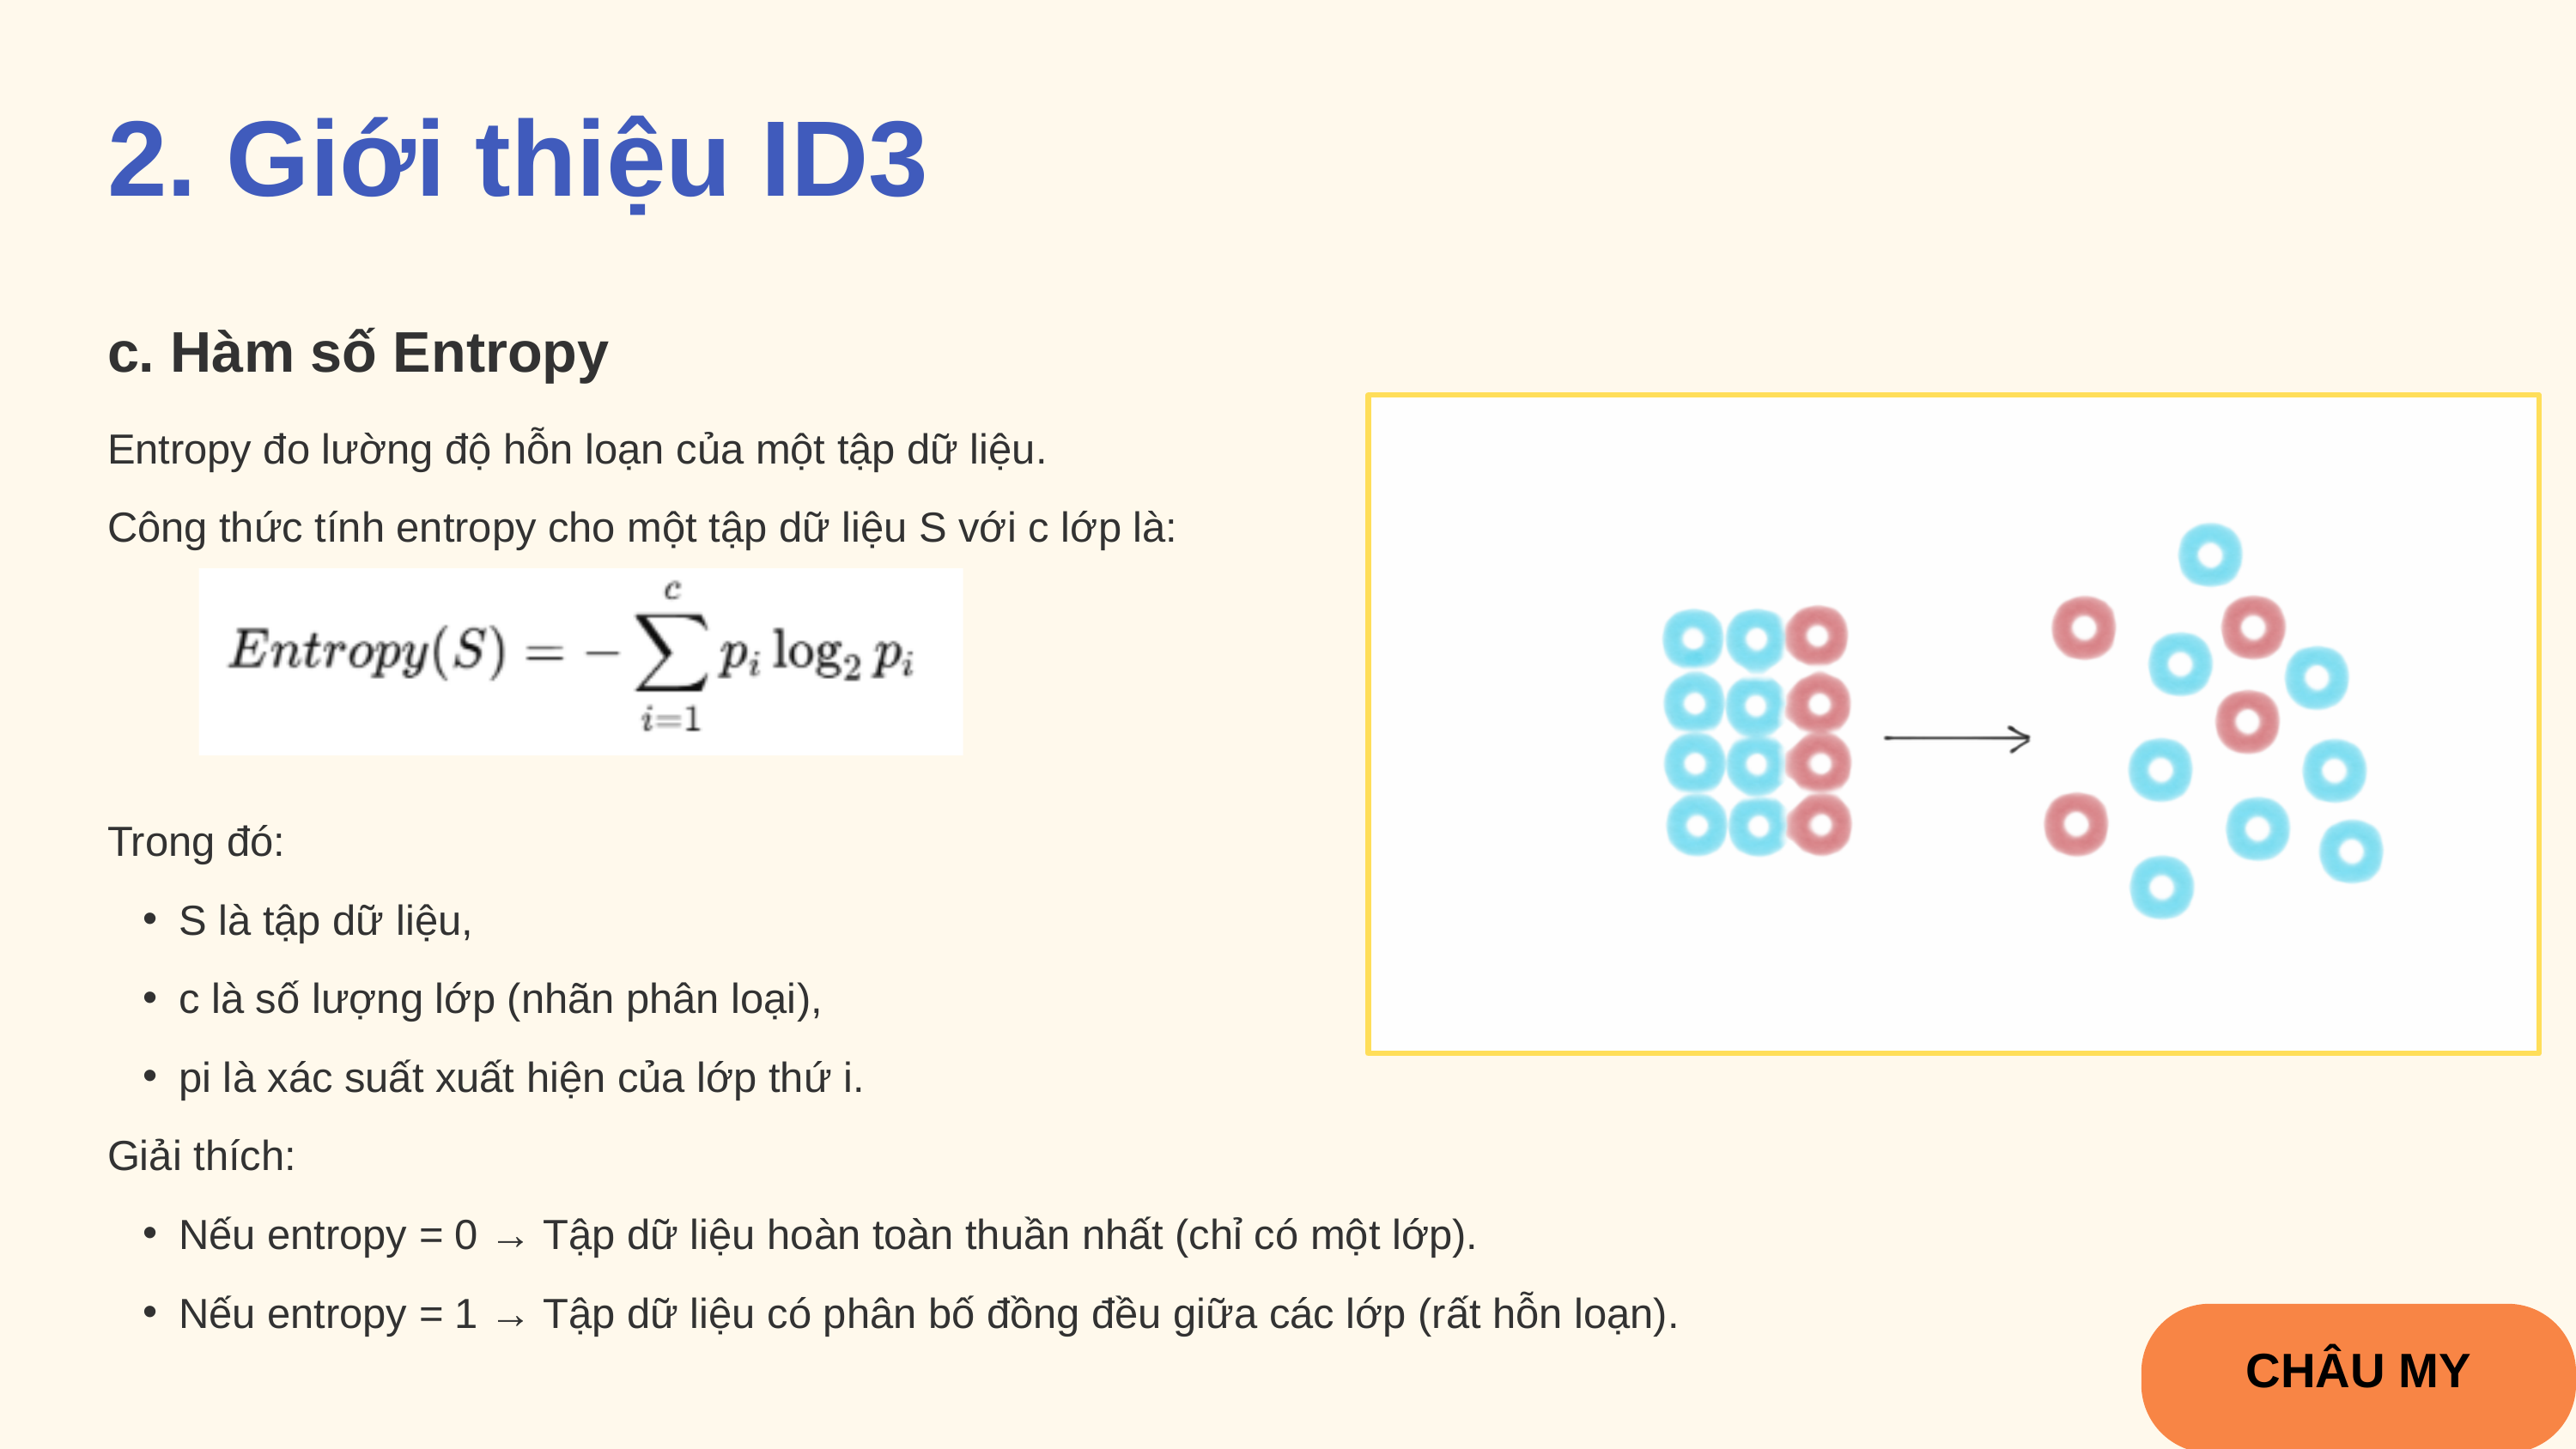

2. Giới thiệu ID3

c. Hàm số Entropy
Entropy đo lường độ hỗn loạn của một tập dữ liệu.
Công thức tính entropy cho một tập dữ liệu S với c lớp là:​

Trong đó:
S là tập dữ liệu,
c là số lượng lớp (nhãn phân loại),
pi​ là xác suất xuất hiện của lớp thứ i.
Giải thích:
Nếu entropy = 0 → Tập dữ liệu hoàn toàn thuần nhất (chỉ có một lớp).
Nếu entropy = 1 → Tập dữ liệu có phân bố đồng đều giữa các lớp (rất hỗn loạn).

CHÂU MY